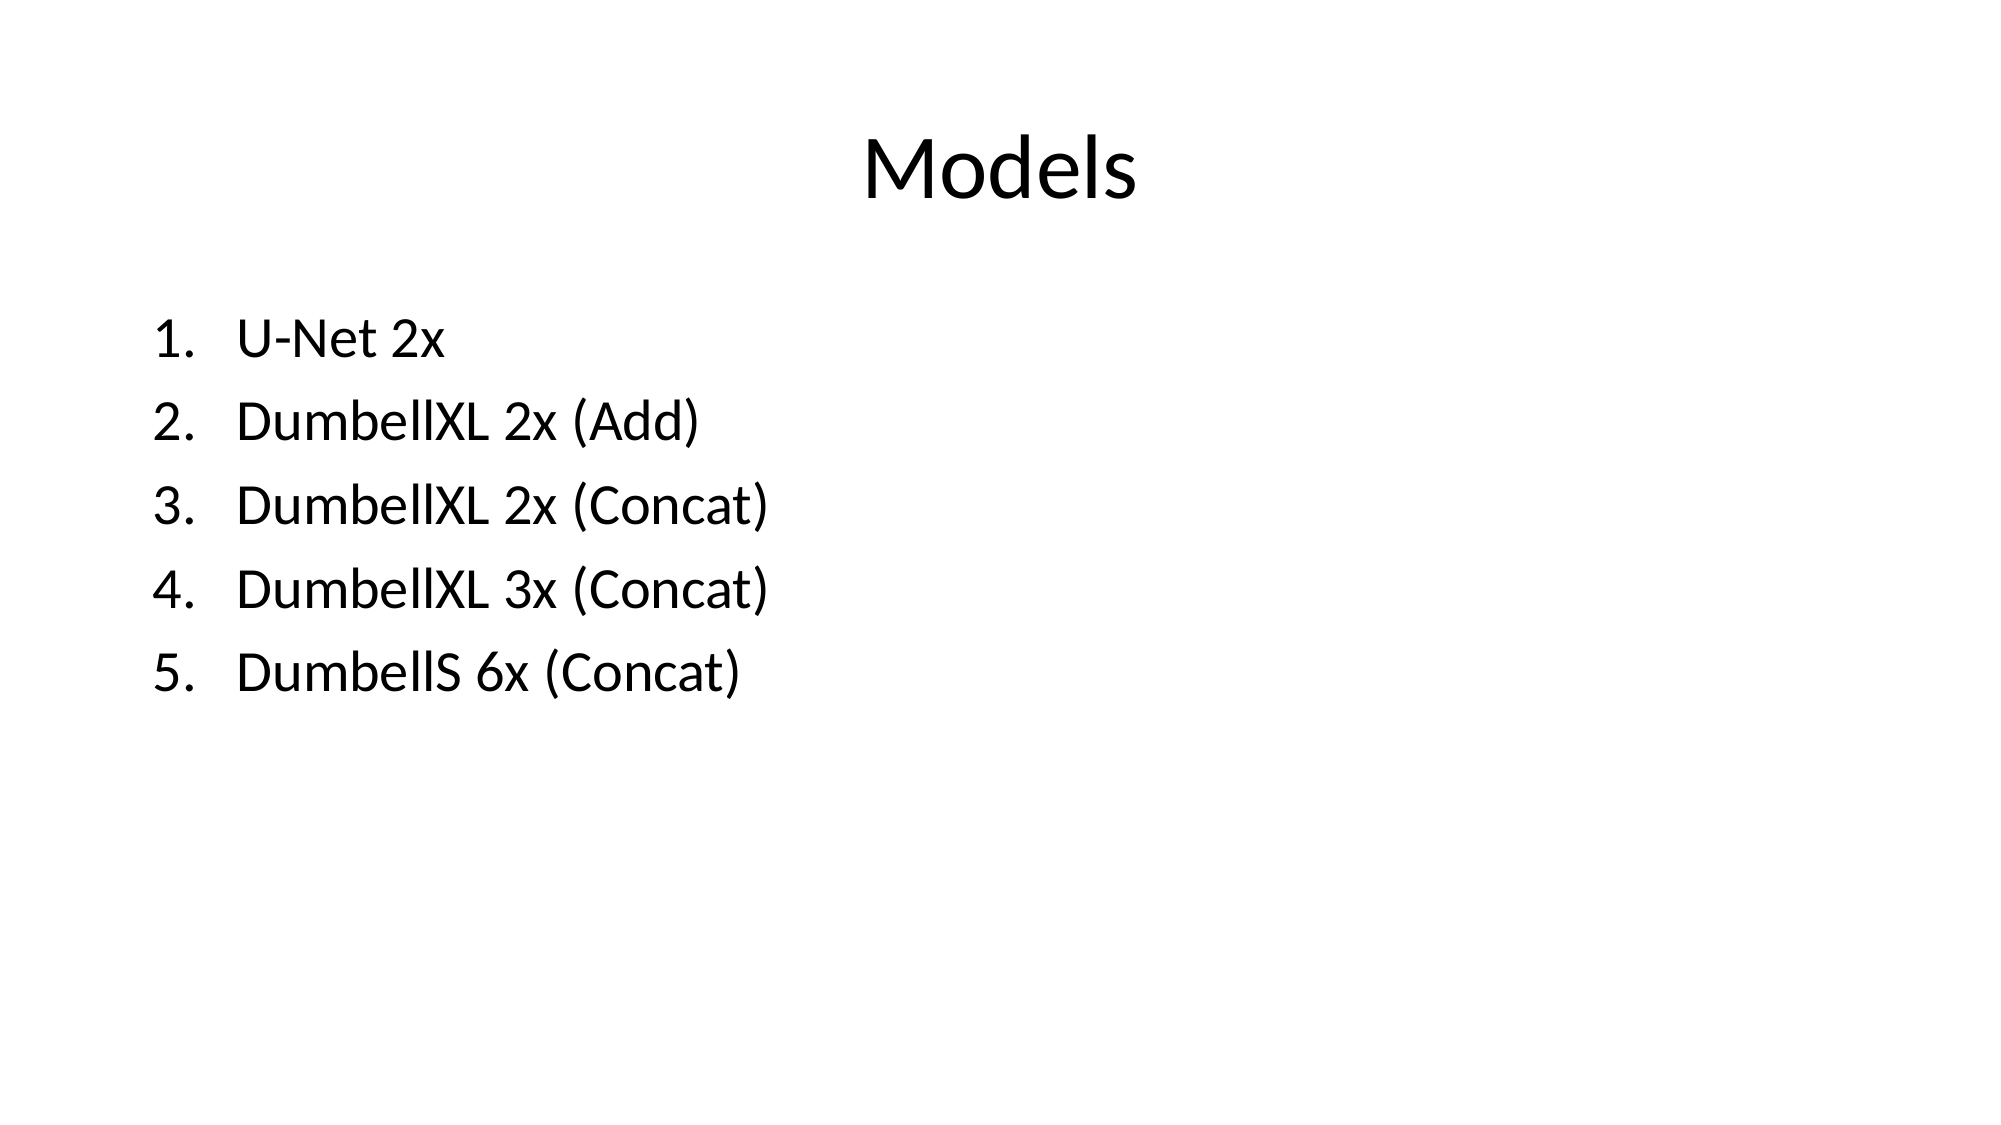

# Models
U-Net 2x
DumbellXL 2x (Add)
DumbellXL 2x (Concat)
DumbellXL 3x (Concat)
DumbellS 6x (Concat)